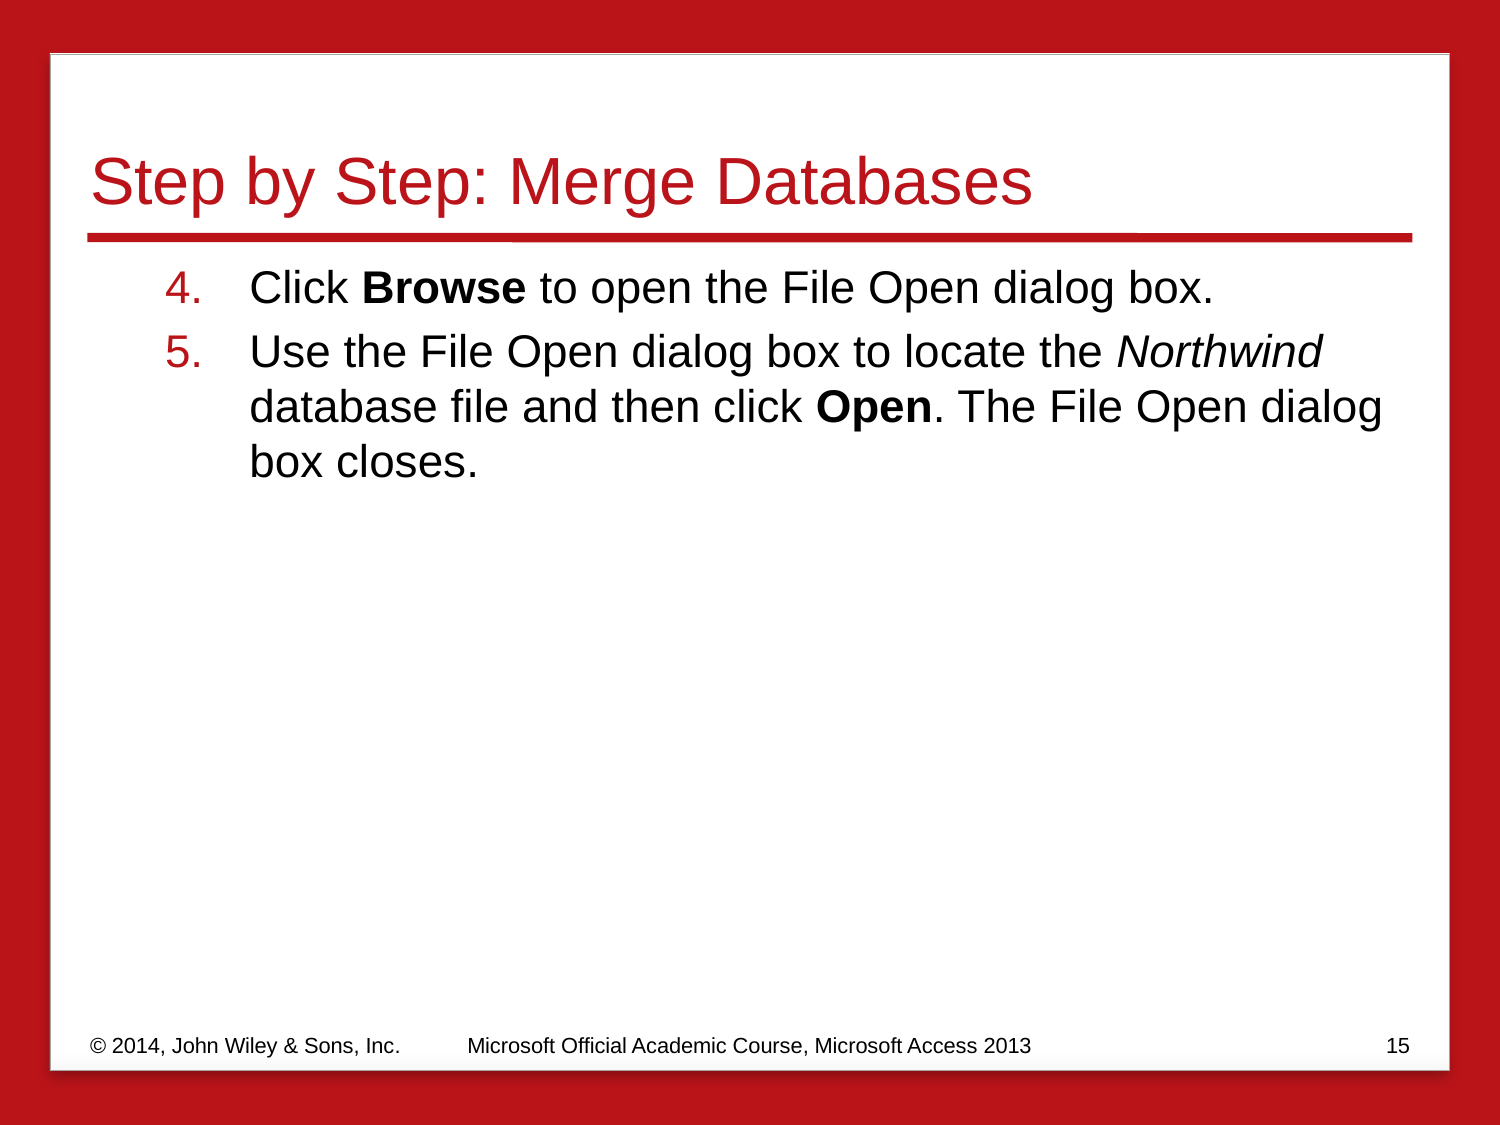

# Step by Step: Merge Databases
Click Browse to open the File Open dialog box.
Use the File Open dialog box to locate the Northwind database file and then click Open. The File Open dialog box closes.
© 2014, John Wiley & Sons, Inc.
Microsoft Official Academic Course, Microsoft Access 2013
15